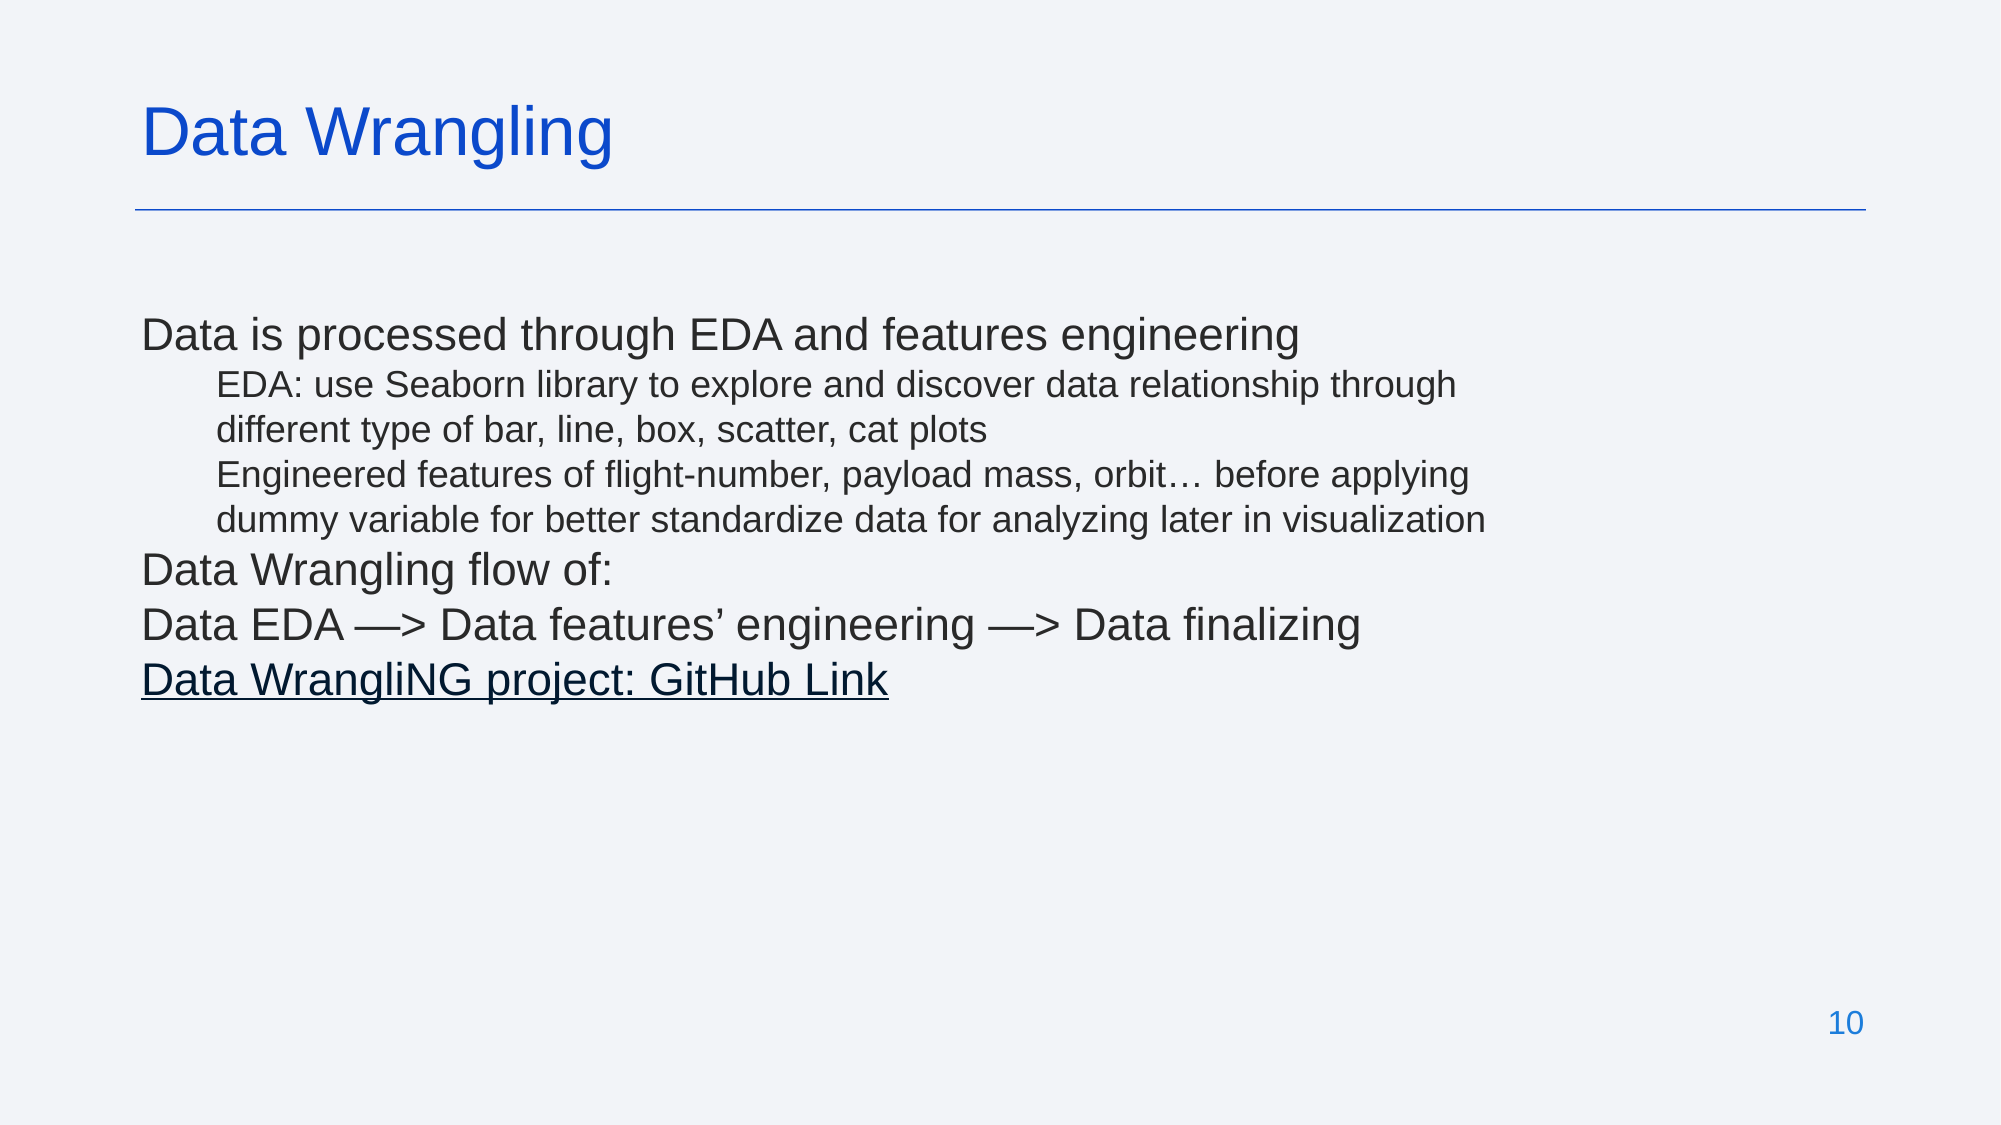

Data Wrangling
Data is processed through EDA and features engineering
EDA: use Seaborn library to explore and discover data relationship through different type of bar, line, box, scatter, cat plots
Engineered features of flight-number, payload mass, orbit… before applying dummy variable for better standardize data for analyzing later in visualization
Data Wrangling flow of:
Data EDA —> Data features’ engineering —> Data finalizing
Data WrangliNG project: GitHub Link

10